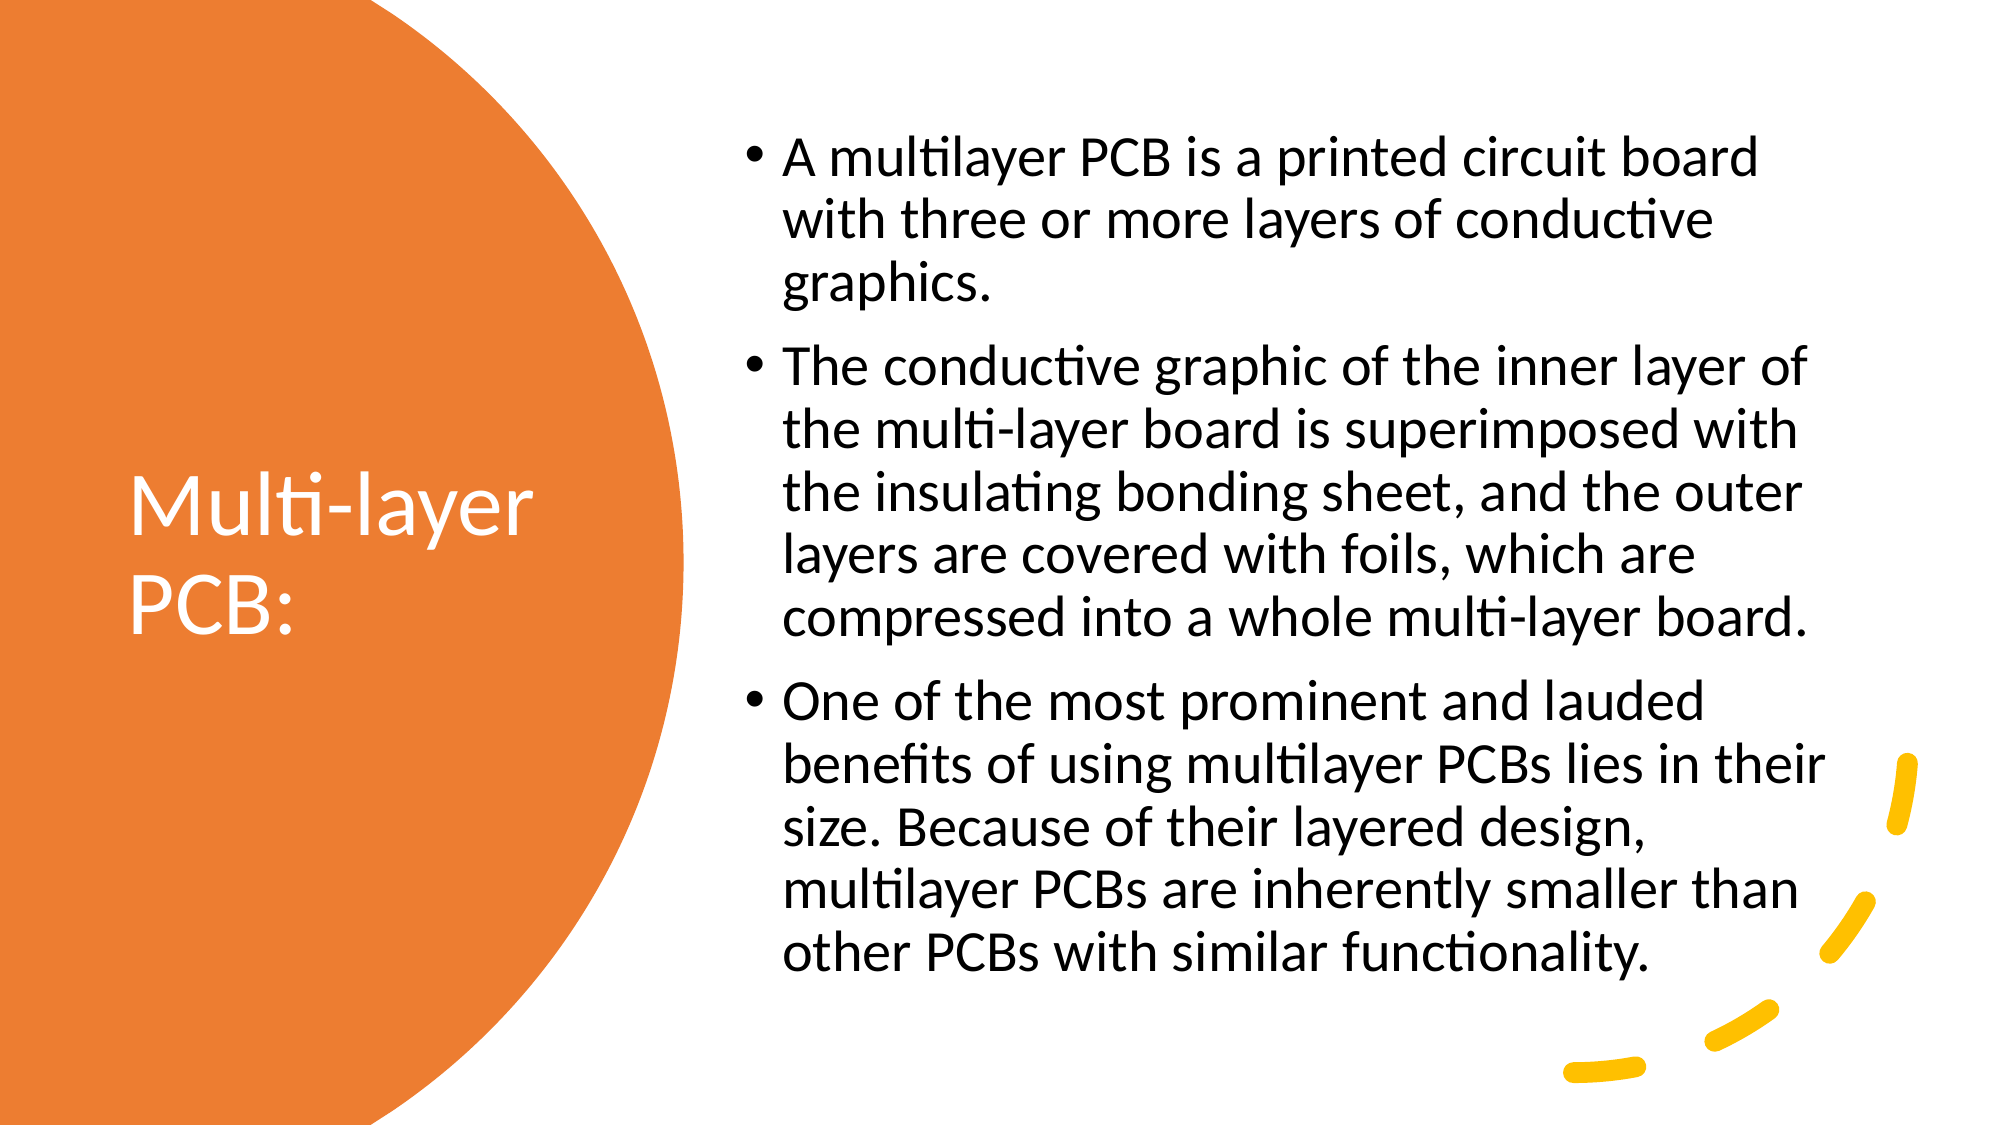

A multilayer PCB is a printed circuit board with three or more layers of conductive graphics.
The conductive graphic of the inner layer of the multi-layer board is superimposed with the insulating bonding sheet, and the outer layers are covered with foils, which are compressed into a whole multi-layer board.
One of the most prominent and lauded benefits of using multilayer PCBs lies in their size. Because of their layered design, multilayer PCBs are inherently smaller than other PCBs with similar functionality.
# Multi-layer PCB: